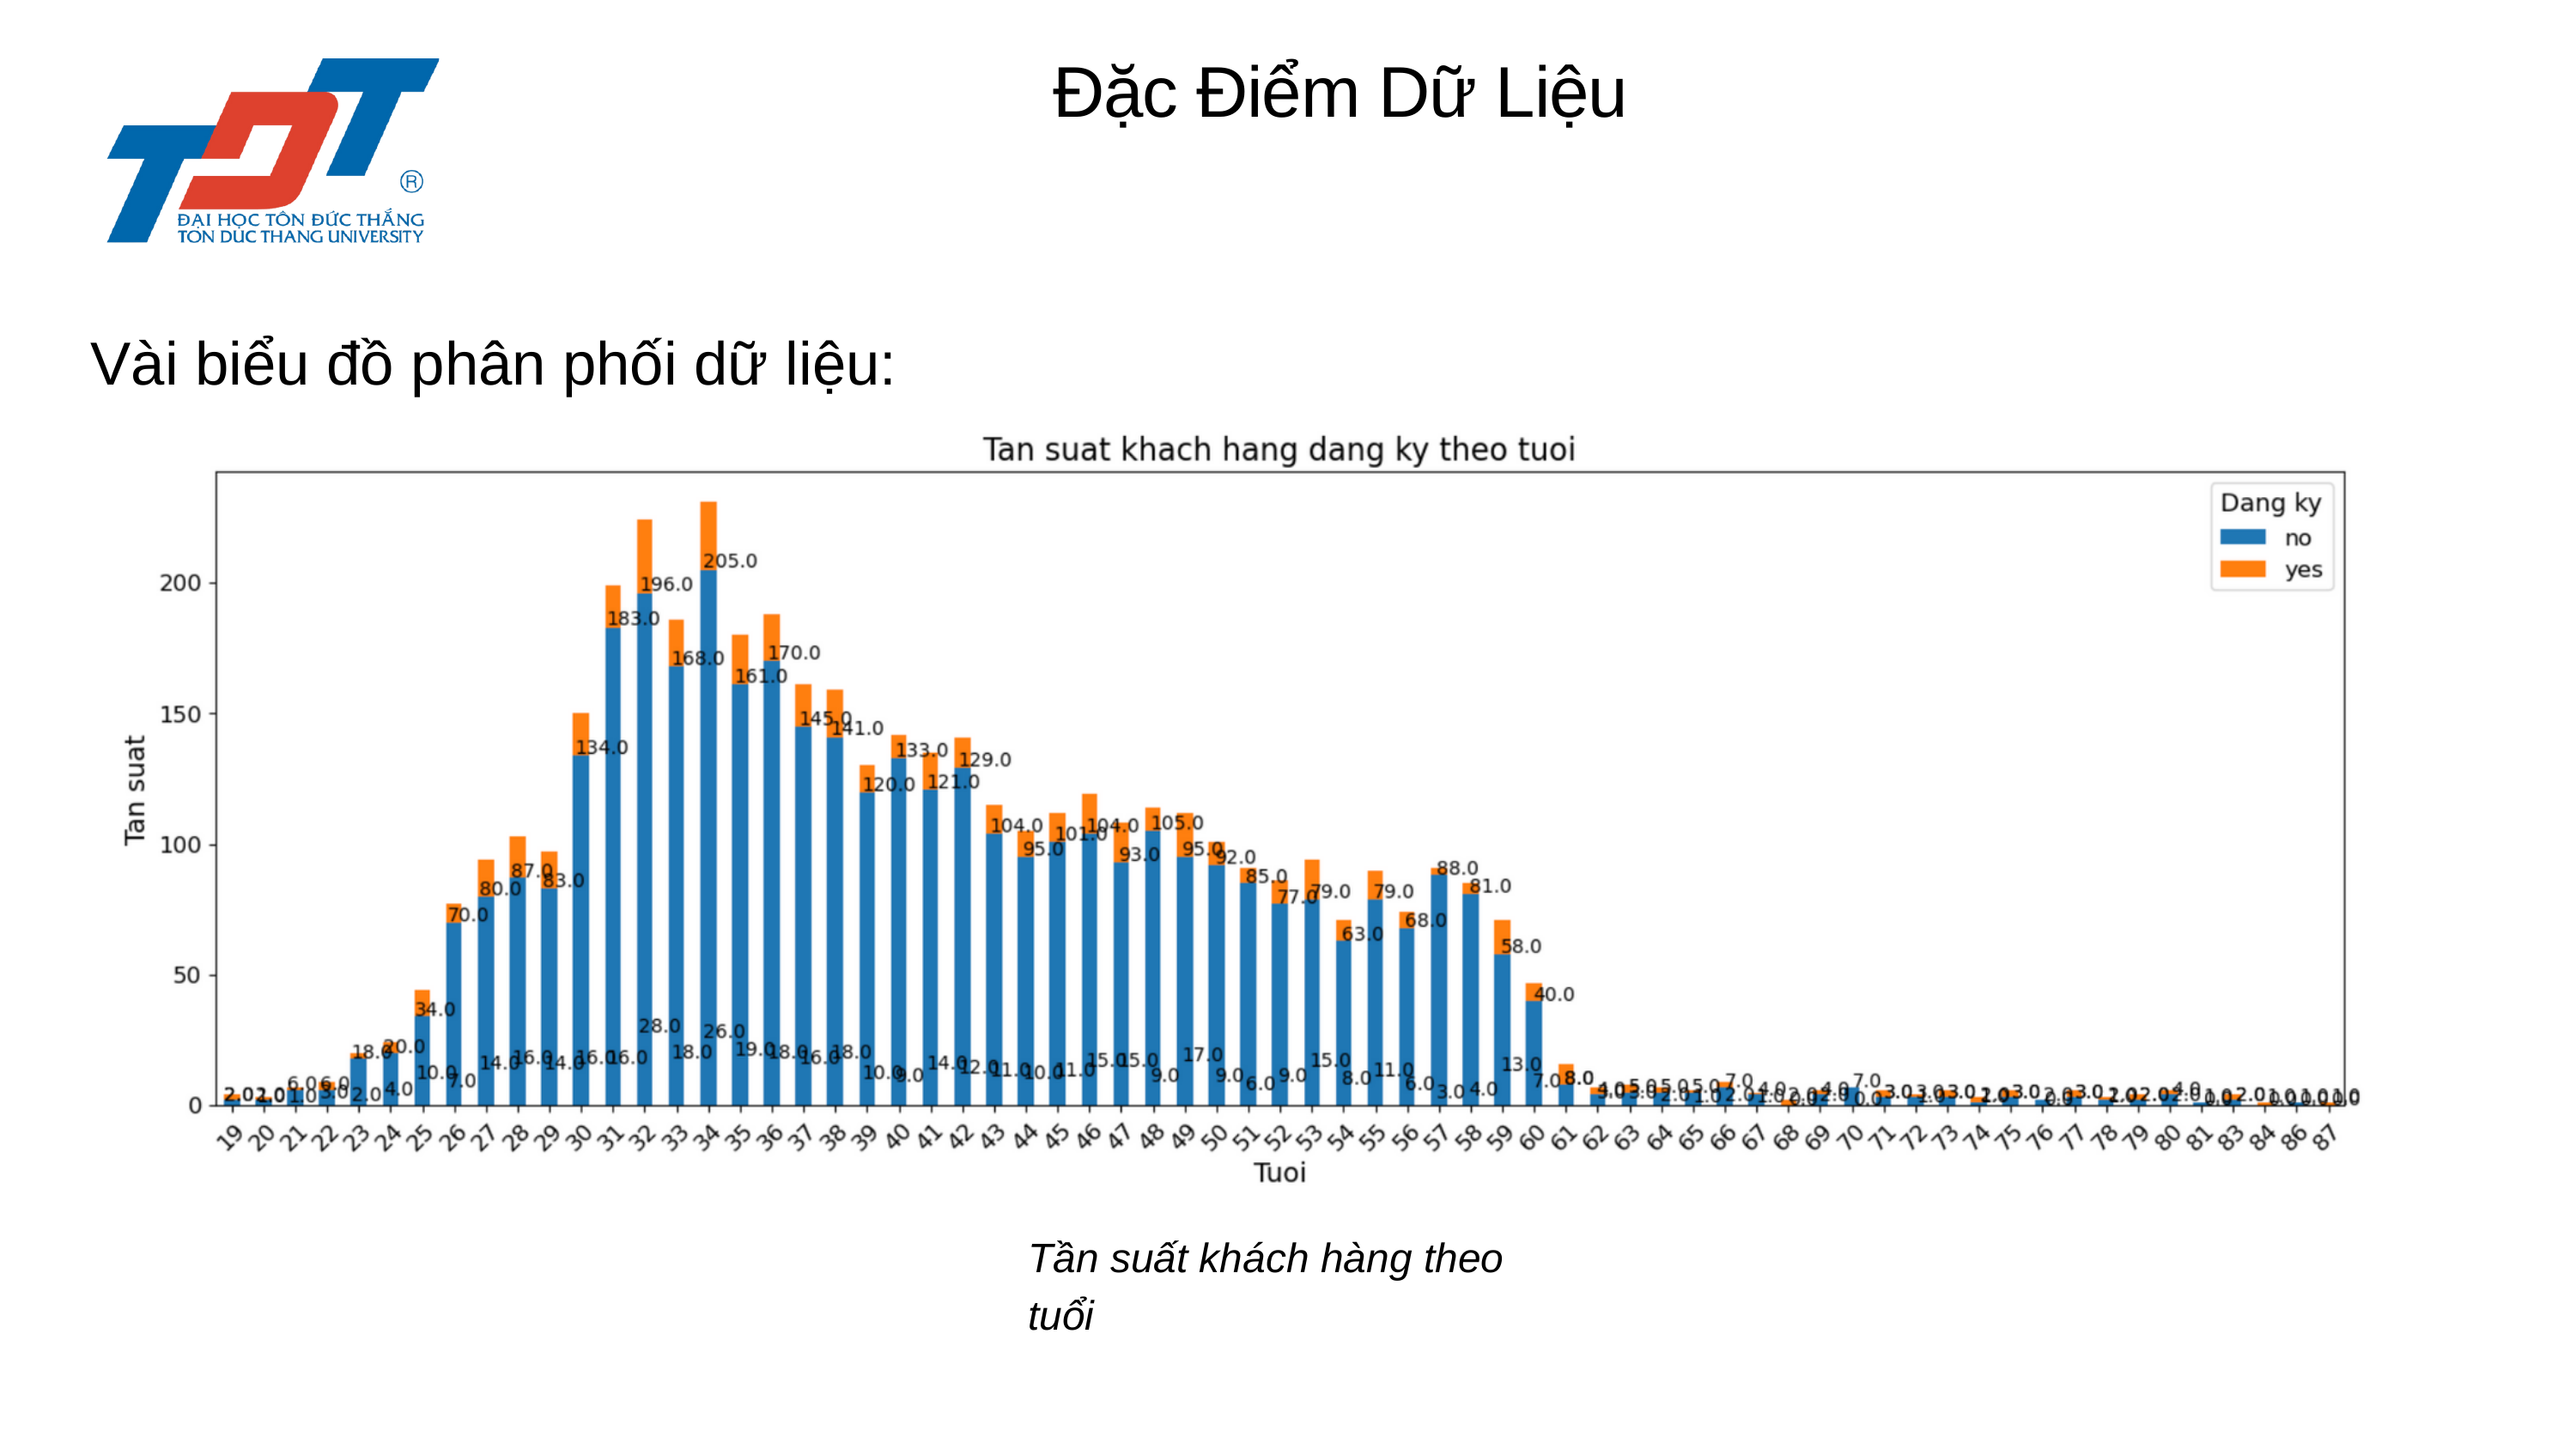

Đặc Điểm Dữ Liệu

Vài biểu đồ phân phối dữ liệu:

Tần suất khách hàng theo tuổi